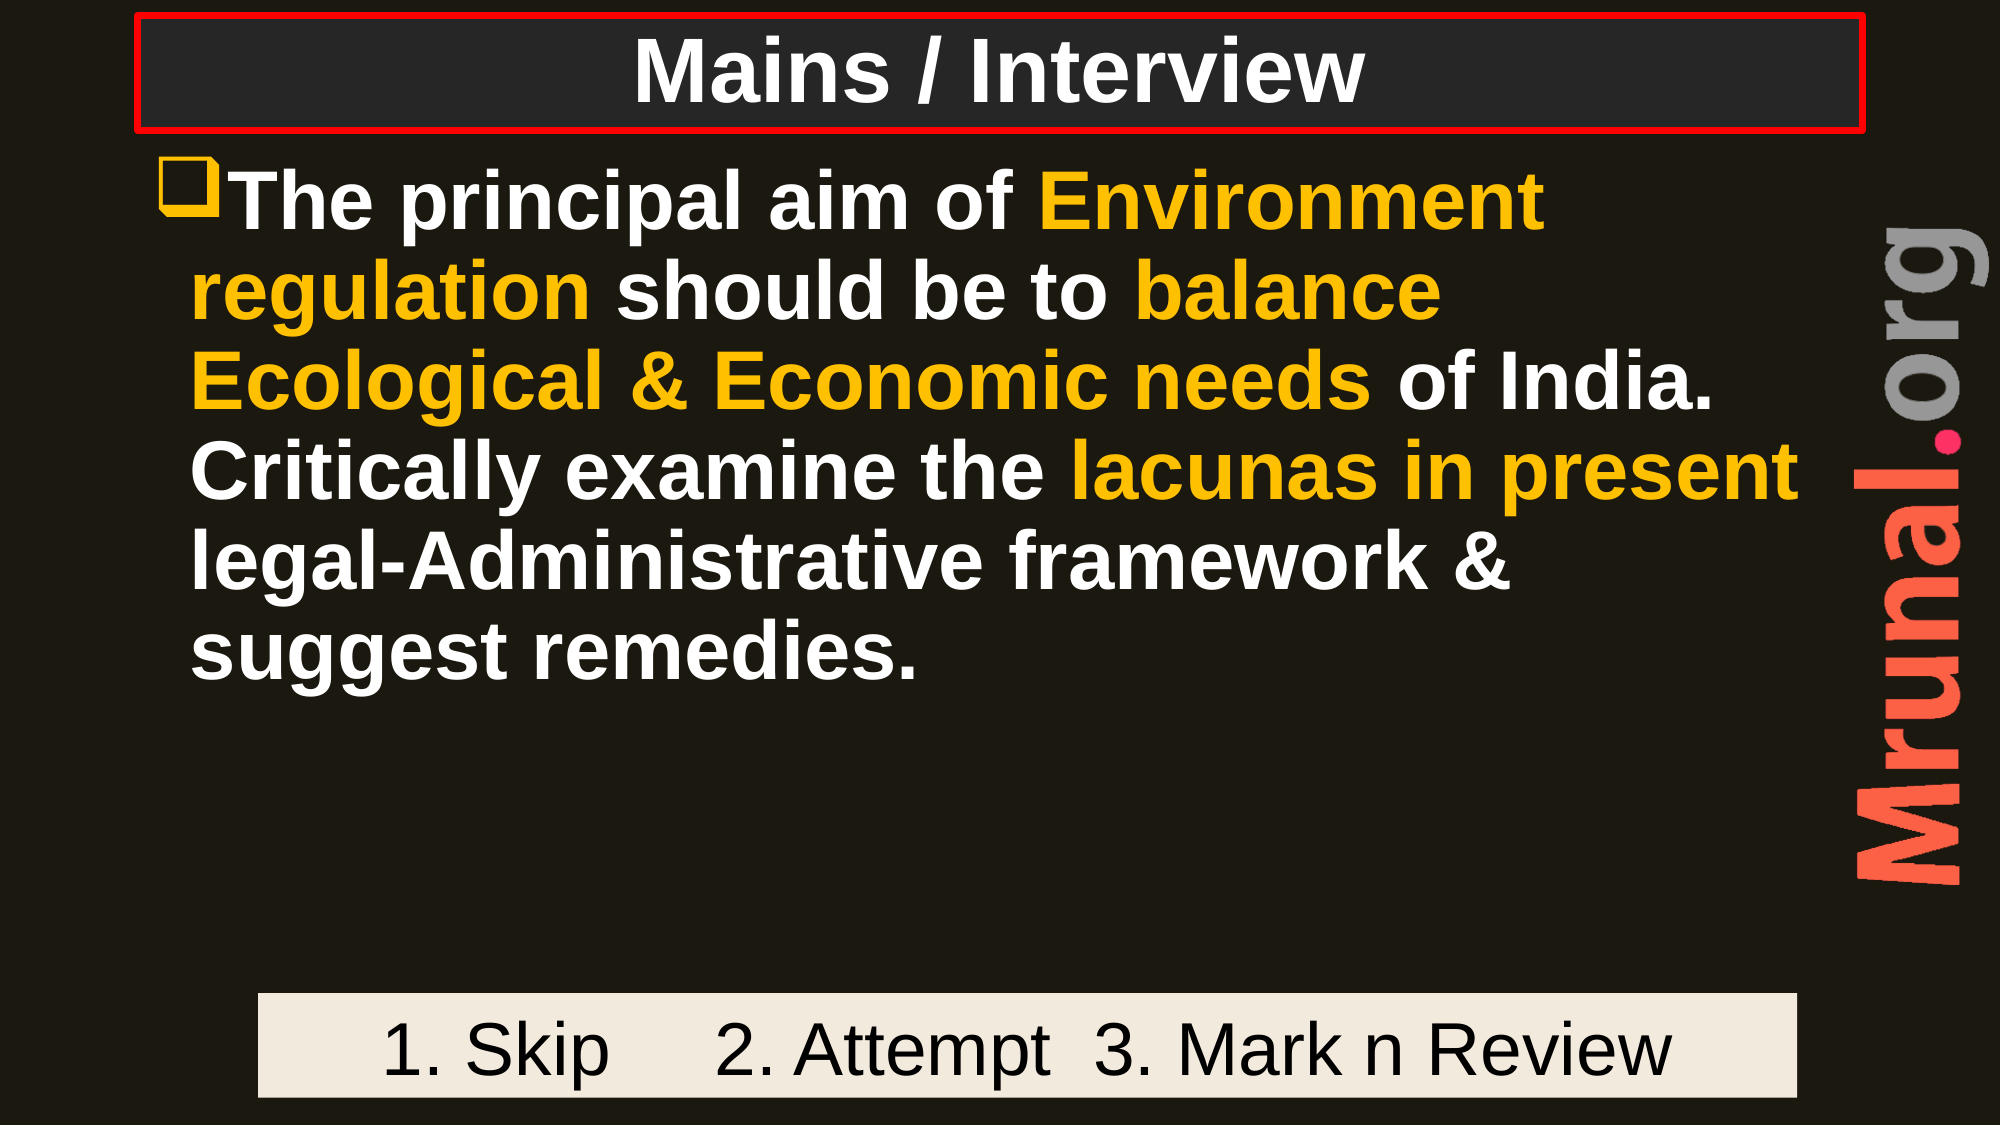

# Mains / Interview
The principal aim of Environment regulation should be to balance Ecological & Economic needs of India. Critically examine the lacunas in present legal-Administrative framework & suggest remedies.